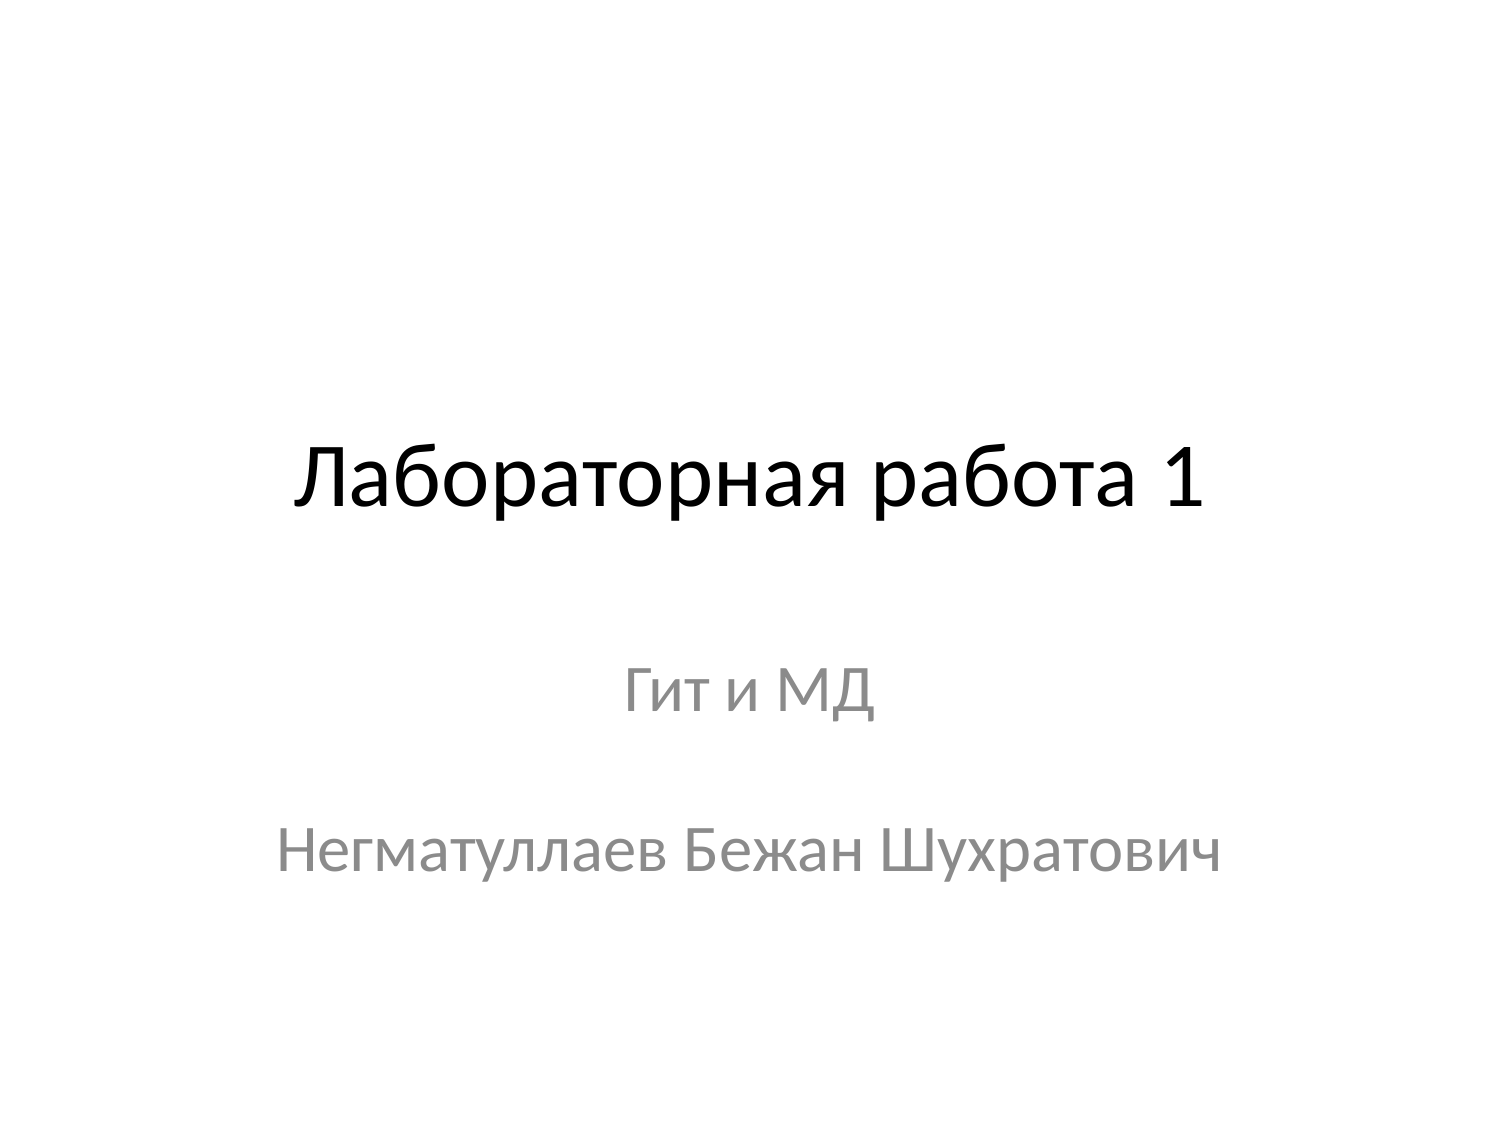

# Лабораторная работа 1
Гит и МД
Негматуллаев Бежан Шухратович